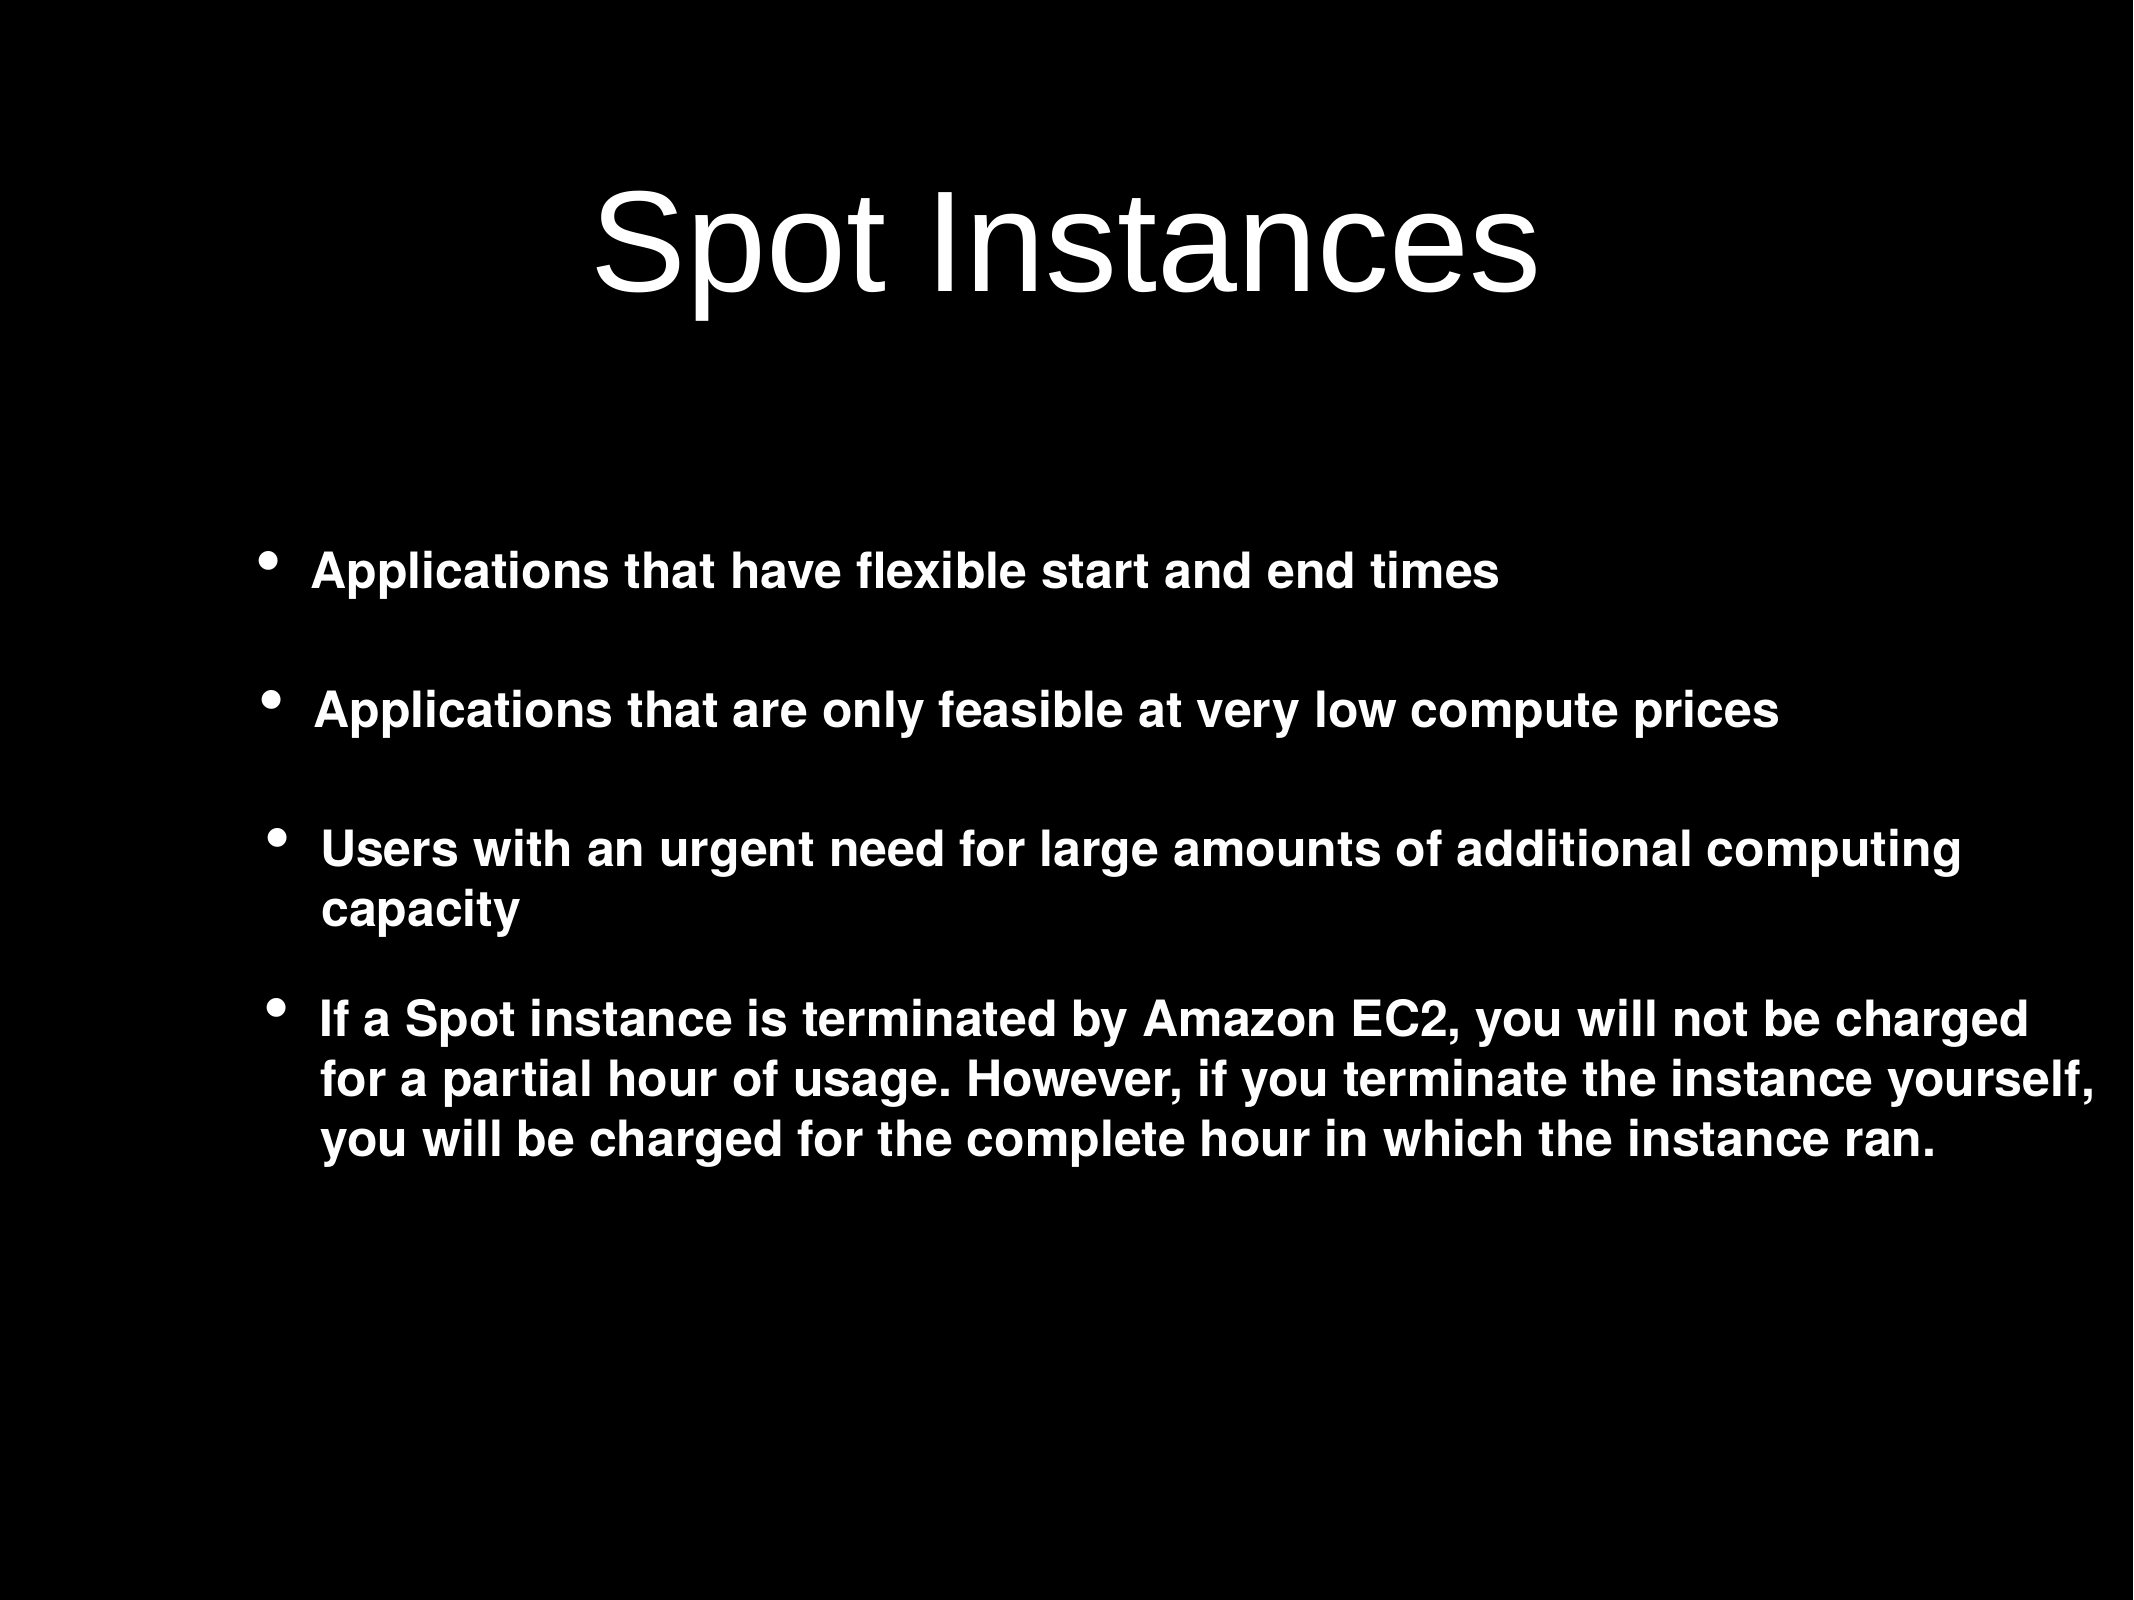

Spot Instances
Applications that have flexible start and end times
Applications that are only feasible at very low compute prices
Users with an urgent need for large amounts of additional computing
    capacity
If a Spot instance is terminated by Amazon EC2, you will not be charged
    for a partial hour of usage. However, if you terminate the instance yourself,
    you will be charged for the complete hour in which the instance ran.